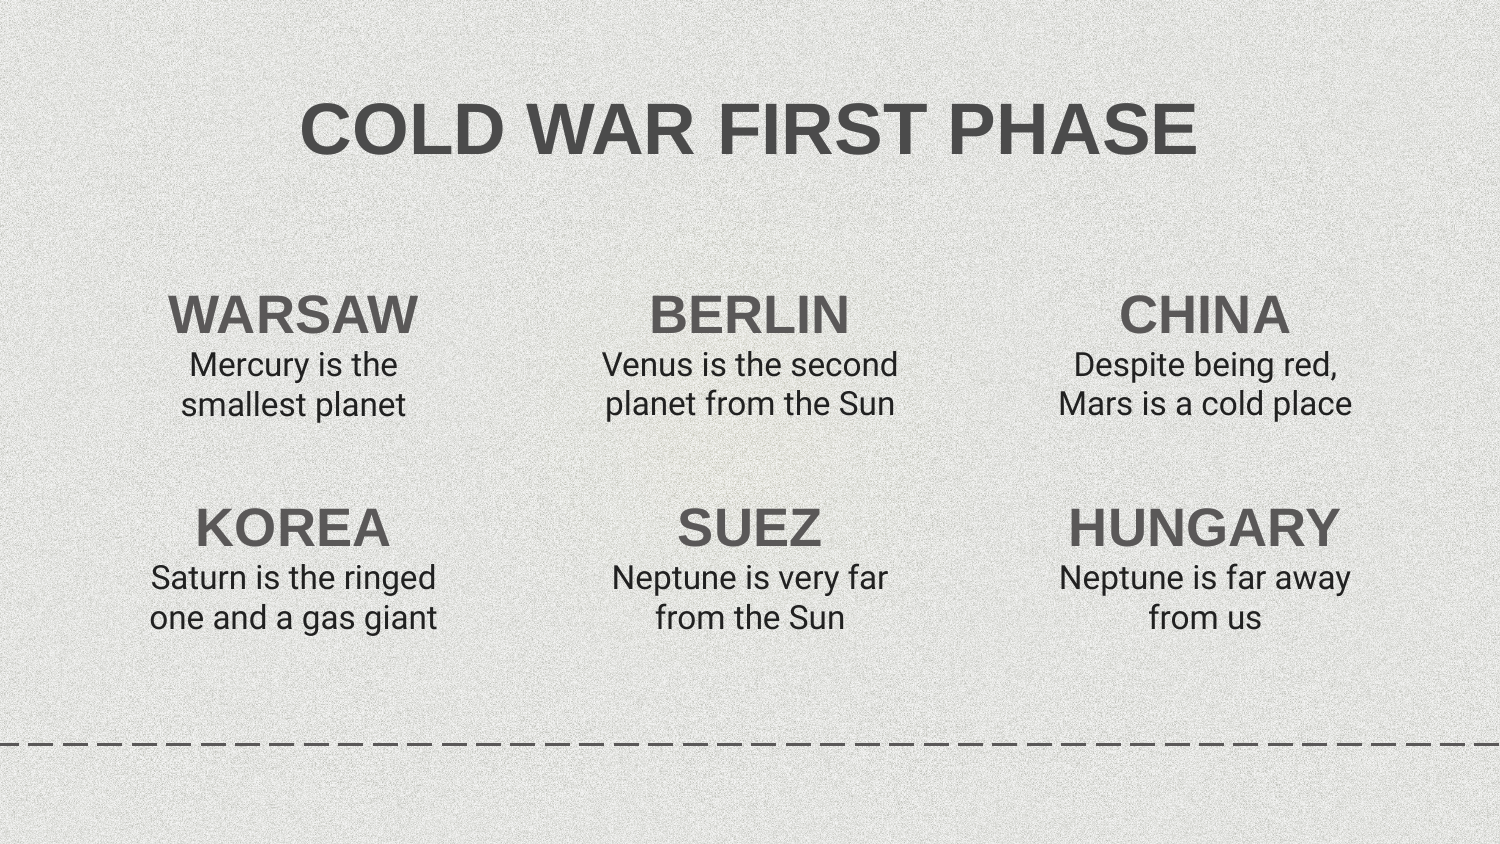

# COLD WAR FIRST PHASE
BERLIN
CHINA
WARSAW
Venus is the second planet from the Sun
Despite being red, Mars is a cold place
Mercury is the smallest planet
HUNGARY
KOREA
SUEZ
Saturn is the ringed one and a gas giant

Neptune is very far from the Sun
Neptune is far away from us